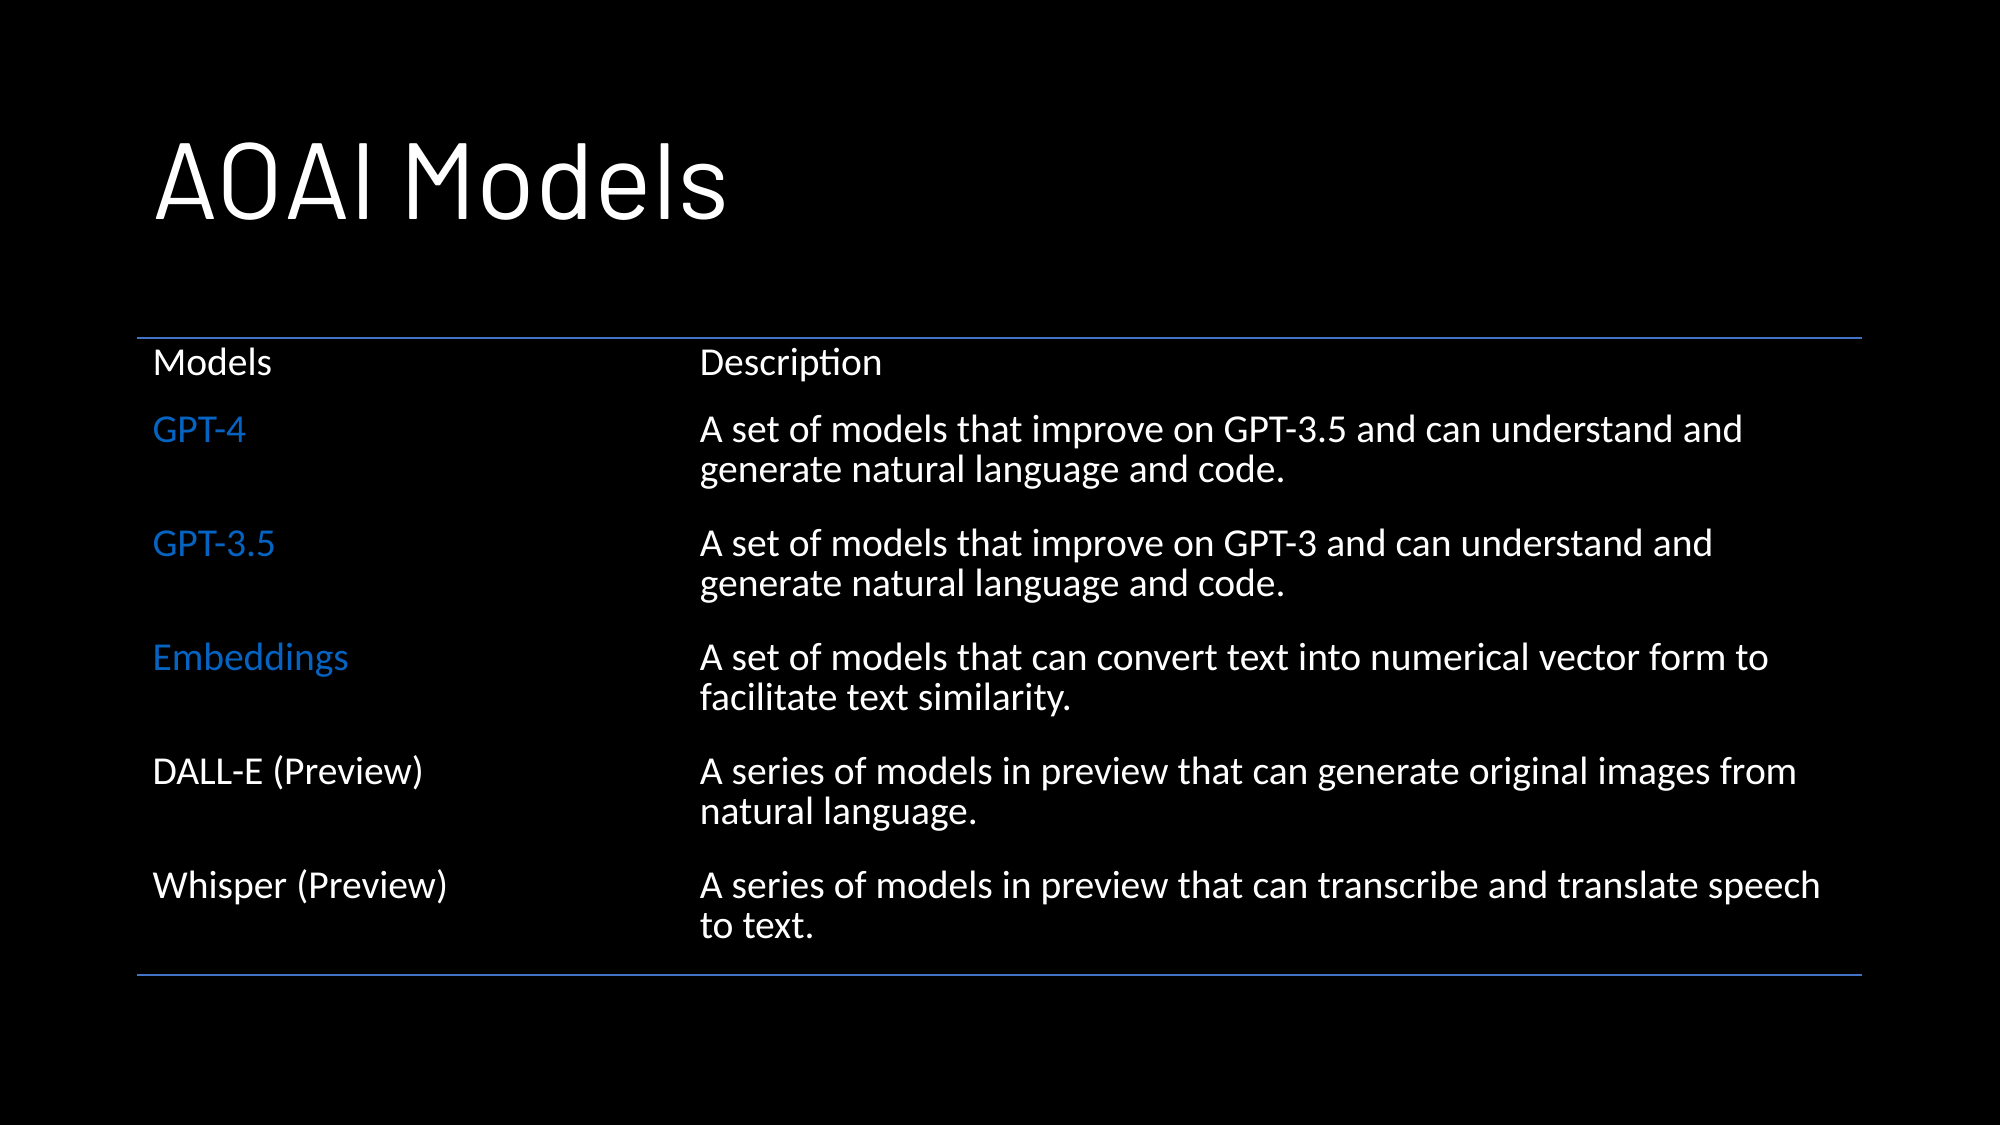

# AOAI Models
| Models | Description |
| --- | --- |
| GPT-4 | A set of models that improve on GPT-3.5 and can understand and generate natural language and code. |
| GPT-3.5 | A set of models that improve on GPT-3 and can understand and generate natural language and code. |
| Embeddings | A set of models that can convert text into numerical vector form to facilitate text similarity. |
| DALL-E (Preview) | A series of models in preview that can generate original images from natural language. |
| Whisper (Preview) | A series of models in preview that can transcribe and translate speech to text. |